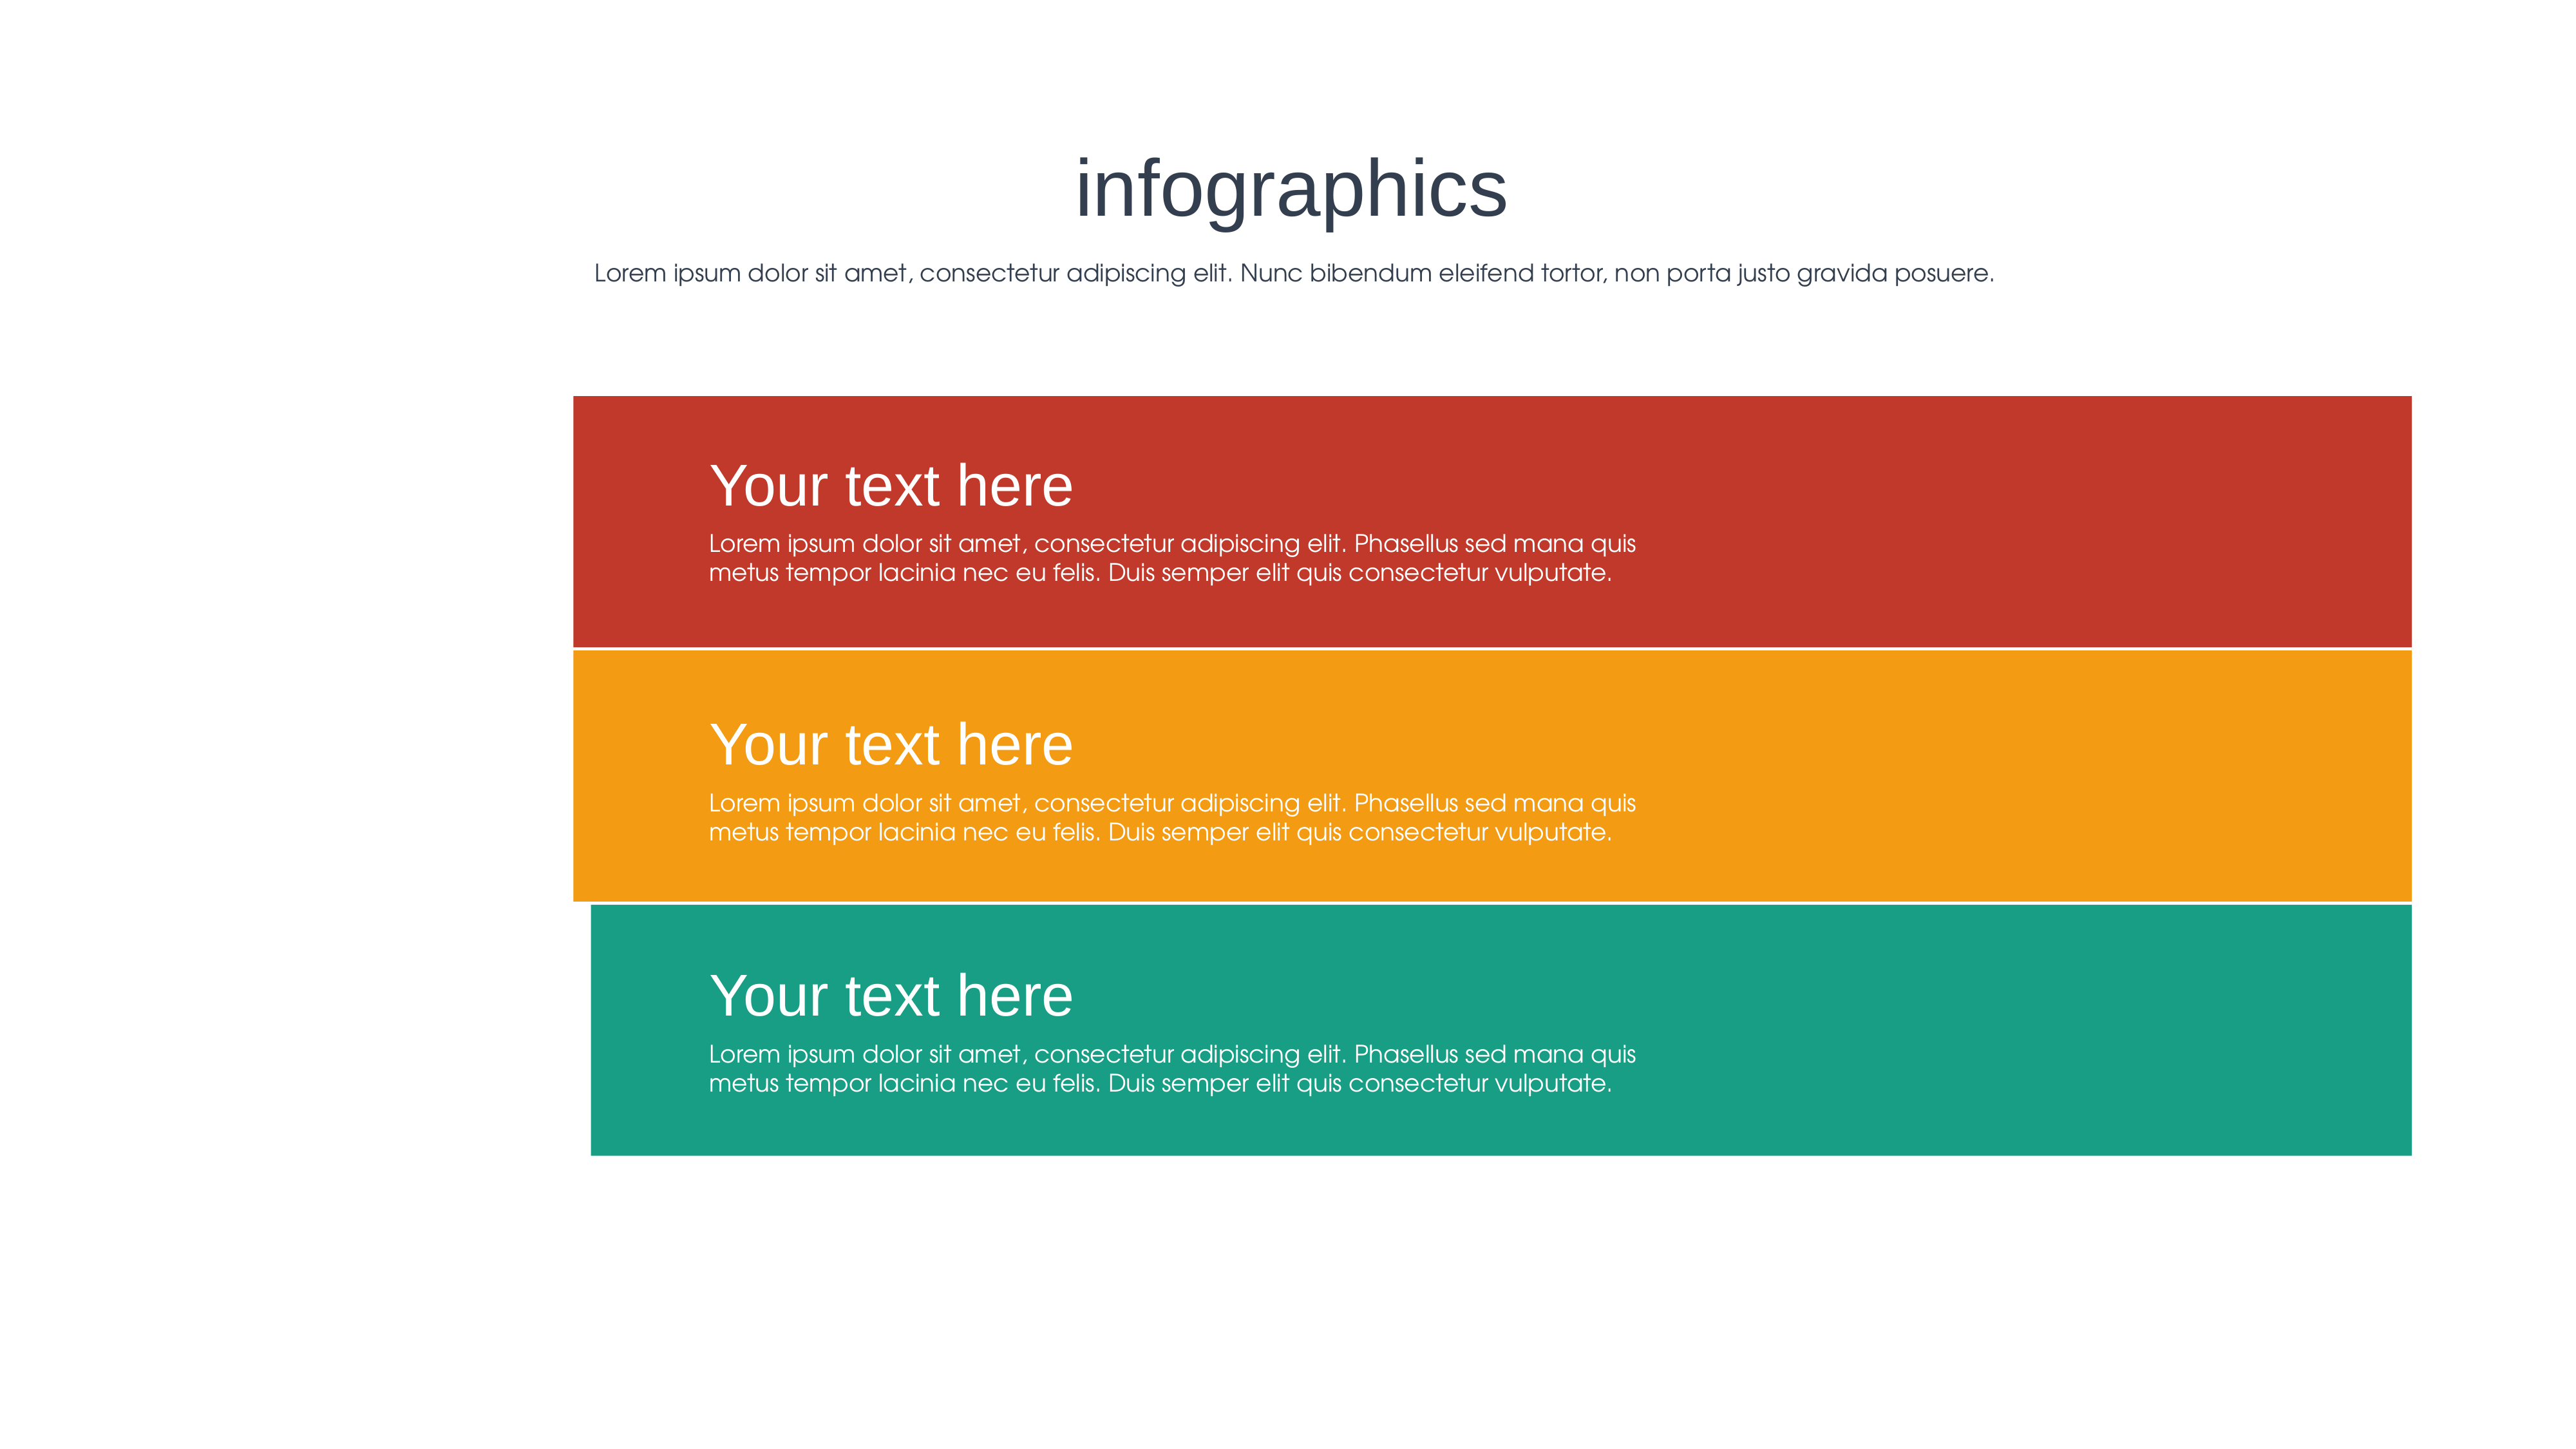

infographics
Lorem ipsum dolor sit amet, consectetur adipiscing elit. Nunc bibendum eleifend tortor, non porta justo gravida posuere.

Your text here
Lorem ipsum dolor sit amet, consectetur adipiscing elit. Phasellus sed mana quis metus tempor lacinia nec eu felis. Duis semper elit quis consectetur vulputate.

Your text here
Lorem ipsum dolor sit amet, consectetur adipiscing elit. Phasellus sed mana quis metus tempor lacinia nec eu felis. Duis semper elit quis consectetur vulputate.

Your text here
Lorem ipsum dolor sit amet, consectetur adipiscing elit. Phasellus sed mana quis metus tempor lacinia nec eu felis. Duis semper elit quis consectetur vulputate.